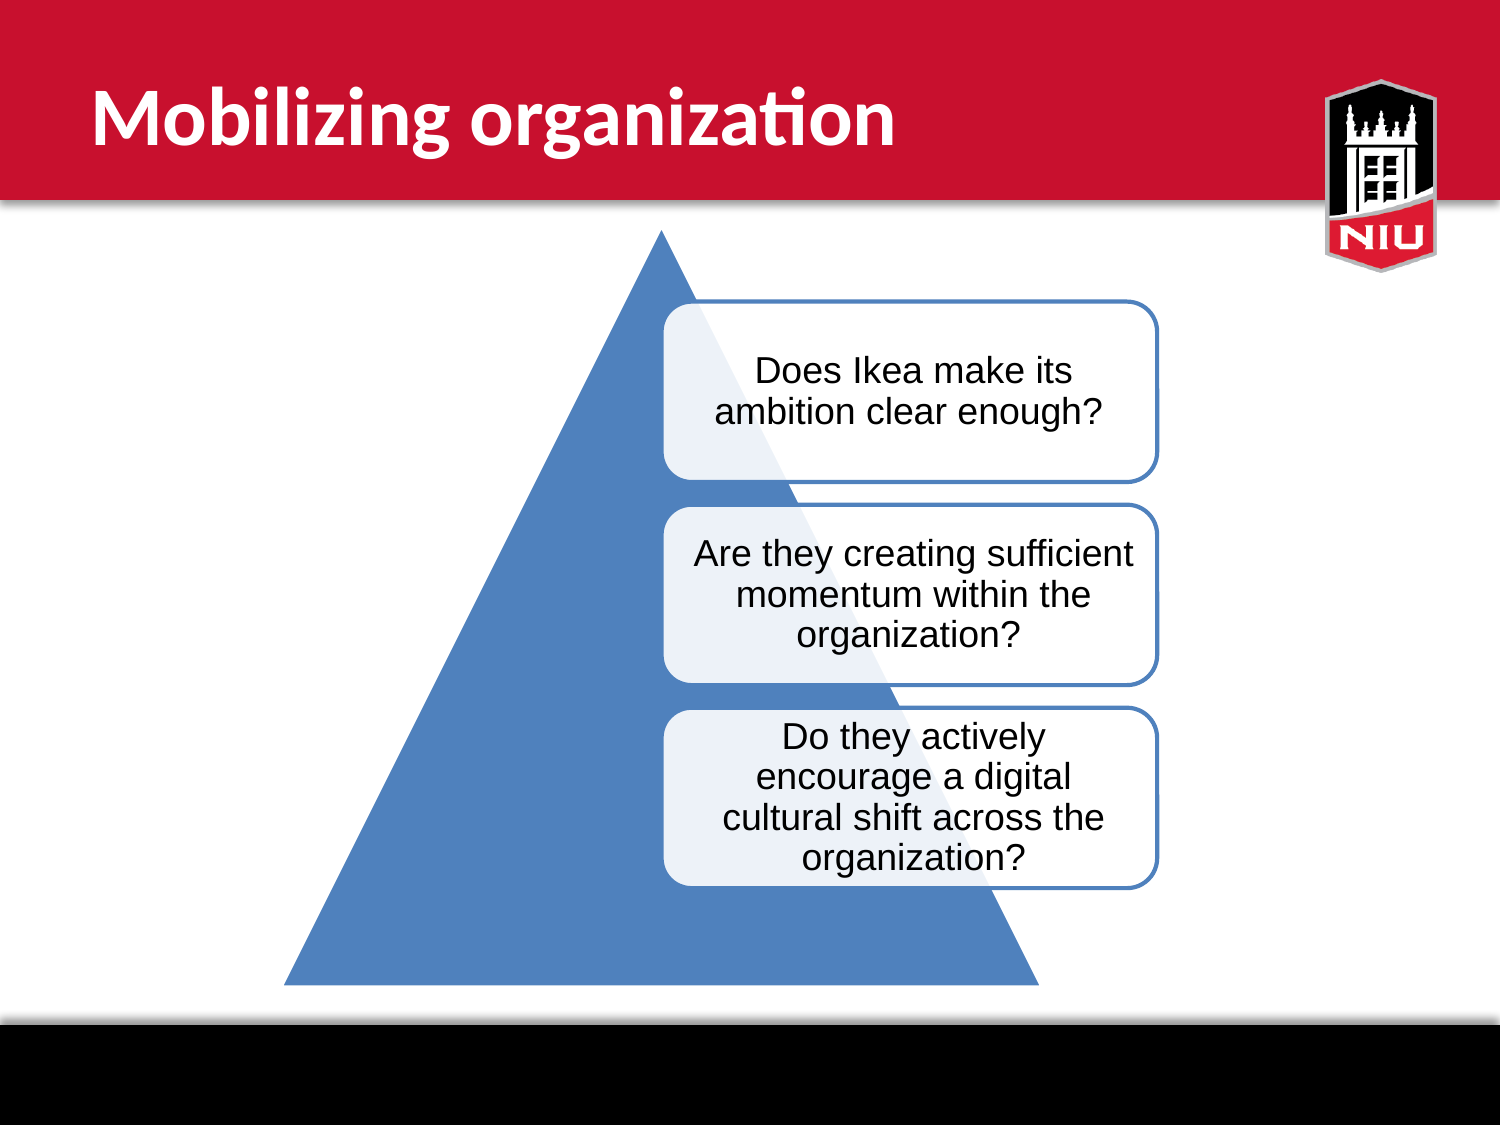

# Mobilizing organization
Does Ikea make its ambition clear enough?
Are they creating sufficient momentum within the organization?
Do they actively encourage a digital cultural shift across the organization?